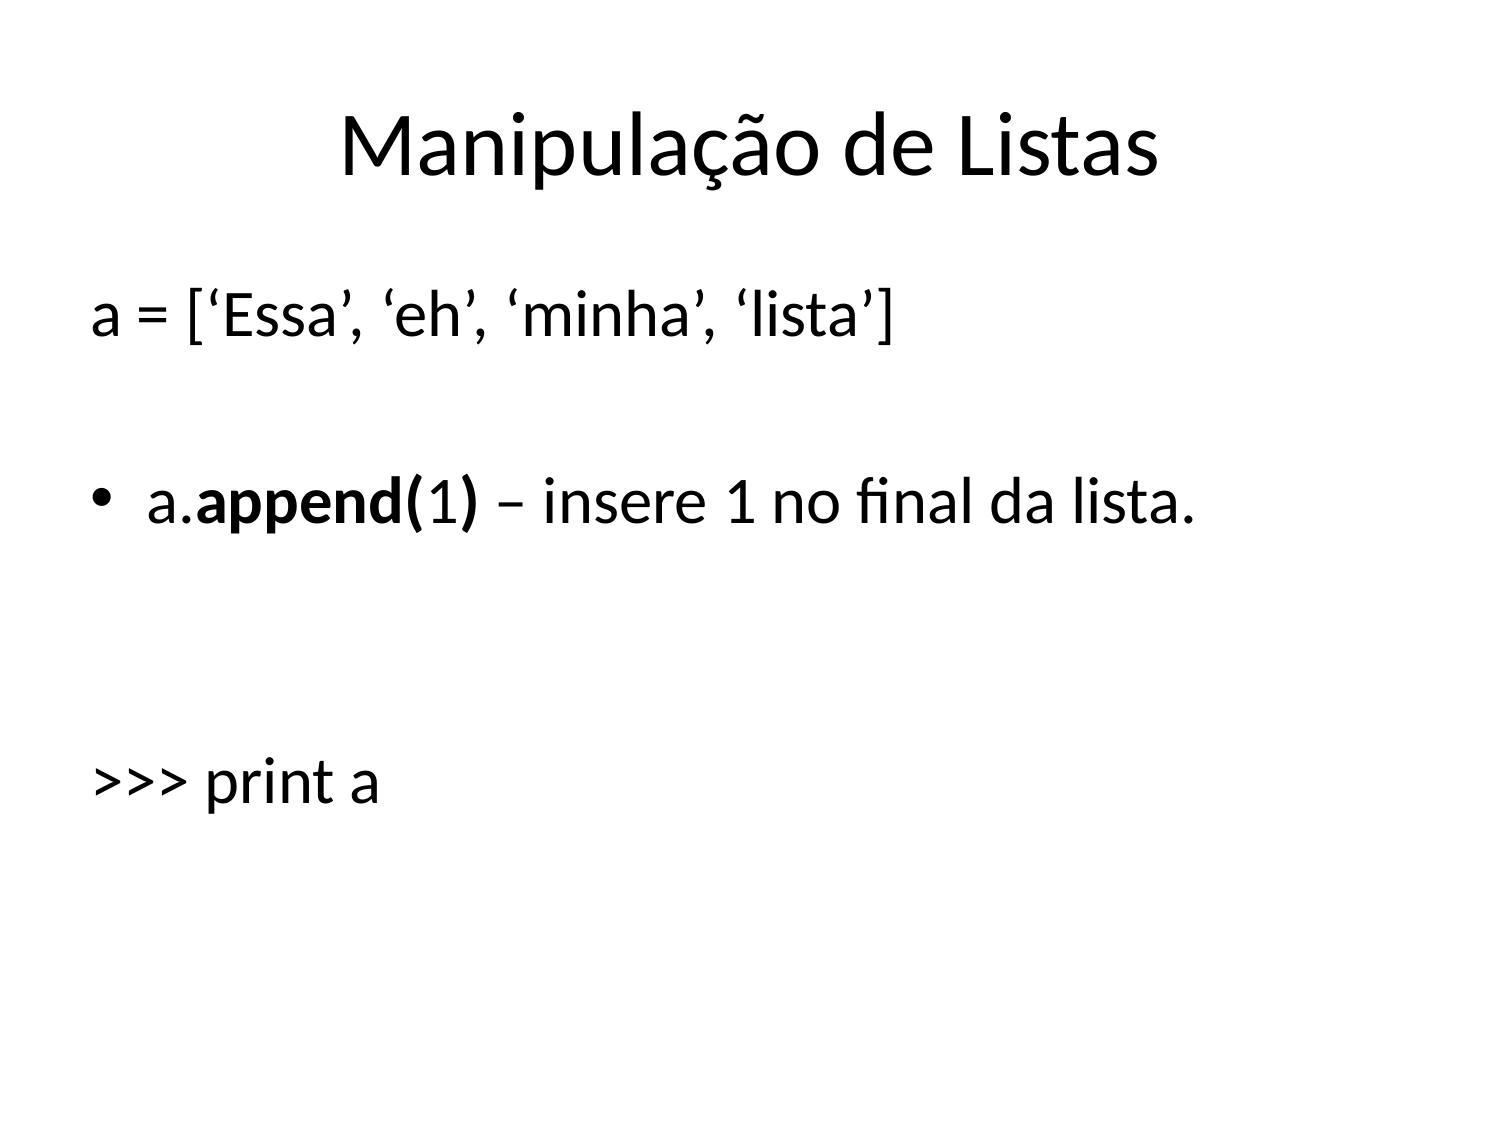

# Manipulação de Listas
a = [‘Essa’, ‘eh’, ‘minha’, ‘lista’]

a.append(1) – insere 1 no final da lista.

>>> print a